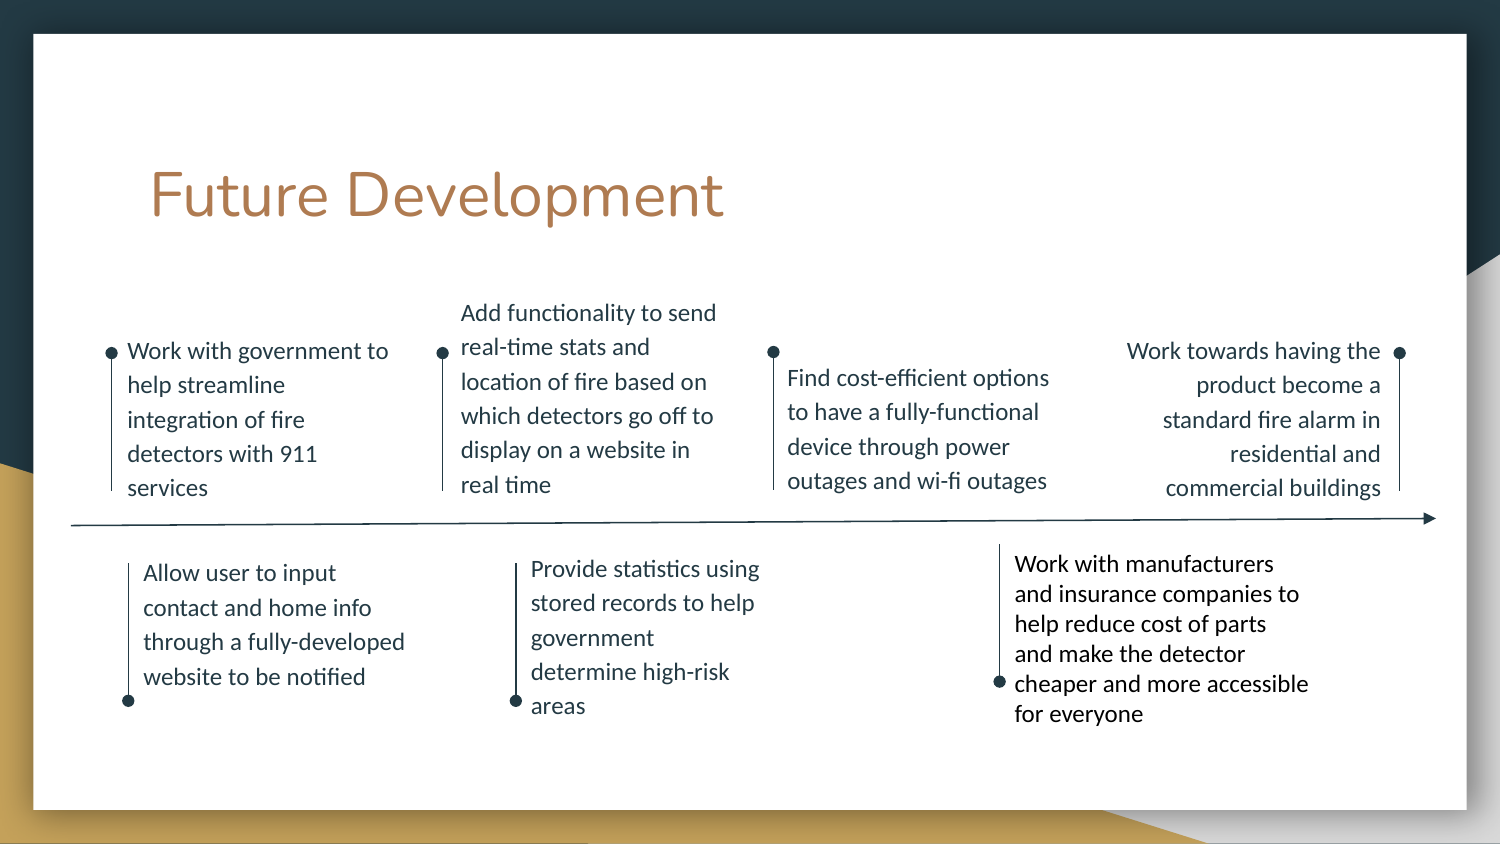

# Future Development
October 20XX
Add functionality to send real-time stats and location of fire based on which detectors go off to display on a website in real time

Work with government to help streamline integration of fire detectors with 911 services
Work towards having the product become a standard fire alarm in residential and commercial buildings

January 20XX
June 20XX
Find cost-efficient options to have a fully-functional device through power outages and wi-fi outages
Provide statistics using stored records to help government determine high-risk areas

Work with manufacturers and insurance companies to help reduce cost of parts and make the detector cheaper and more accessible for everyone
Allow user to input contact and home info through a fully-developed website to be notified

March 20XX